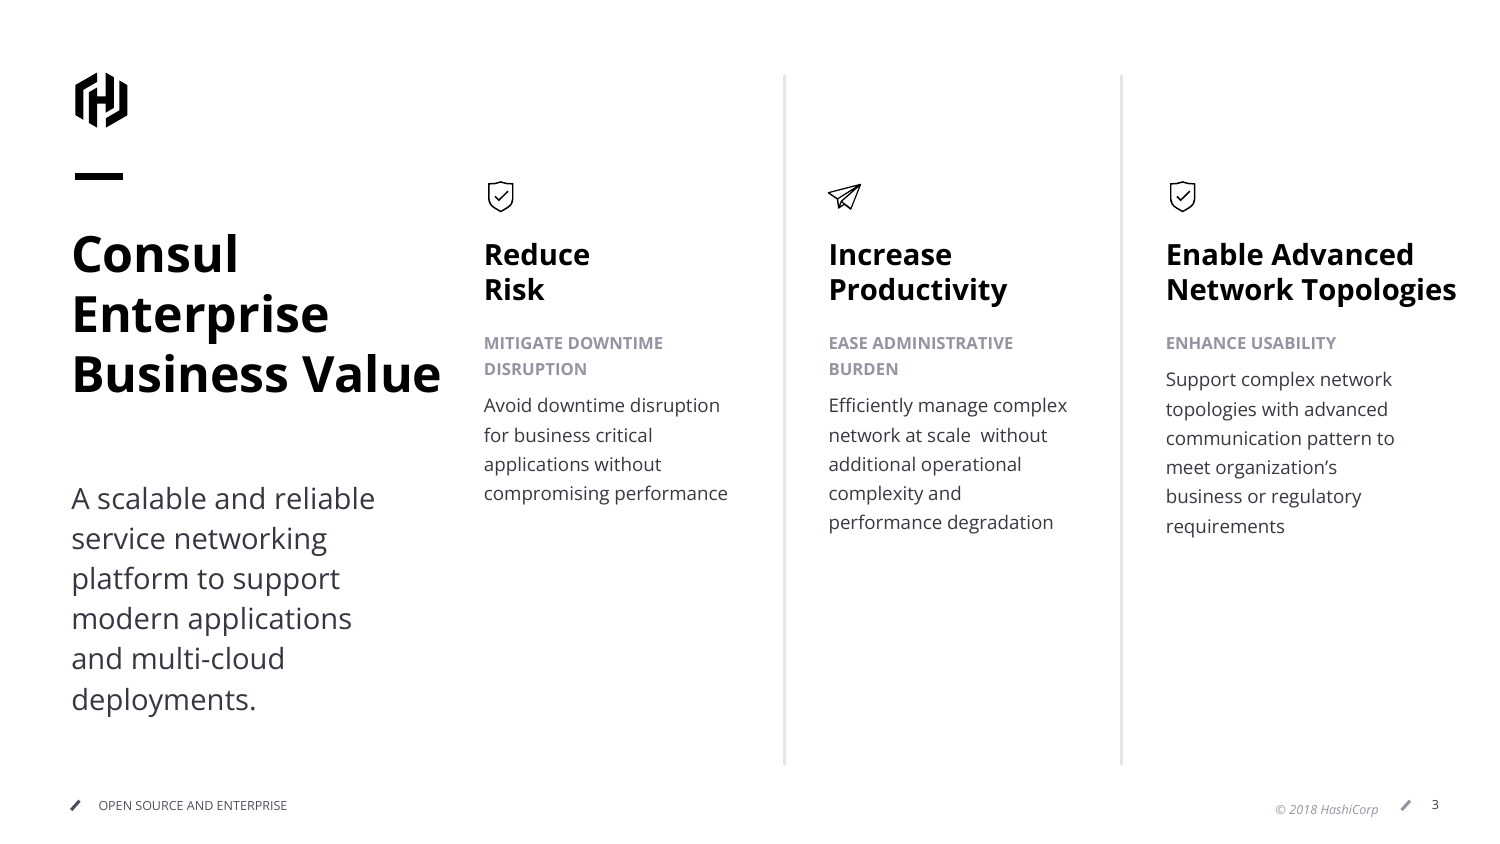

Consul Enterprise Business Value
Reduce
Risk
Increase Productivity
Enable Advanced Network Topologies
MITIGATE DOWNTIME DISRUPTION
Avoid downtime disruption for business critical applications without compromising performance
EASE ADMINISTRATIVE BURDEN
Efficiently manage complex network at scale  without additional operational complexity and performance degradation
ENHANCE USABILITY
Support complex network topologies with advanced communication pattern to meet organization’s business or regulatory requirements
A scalable and reliable service networking platform to support modern applications and multi-cloud deployments.
3
OPEN SOURCE AND ENTERPRISE